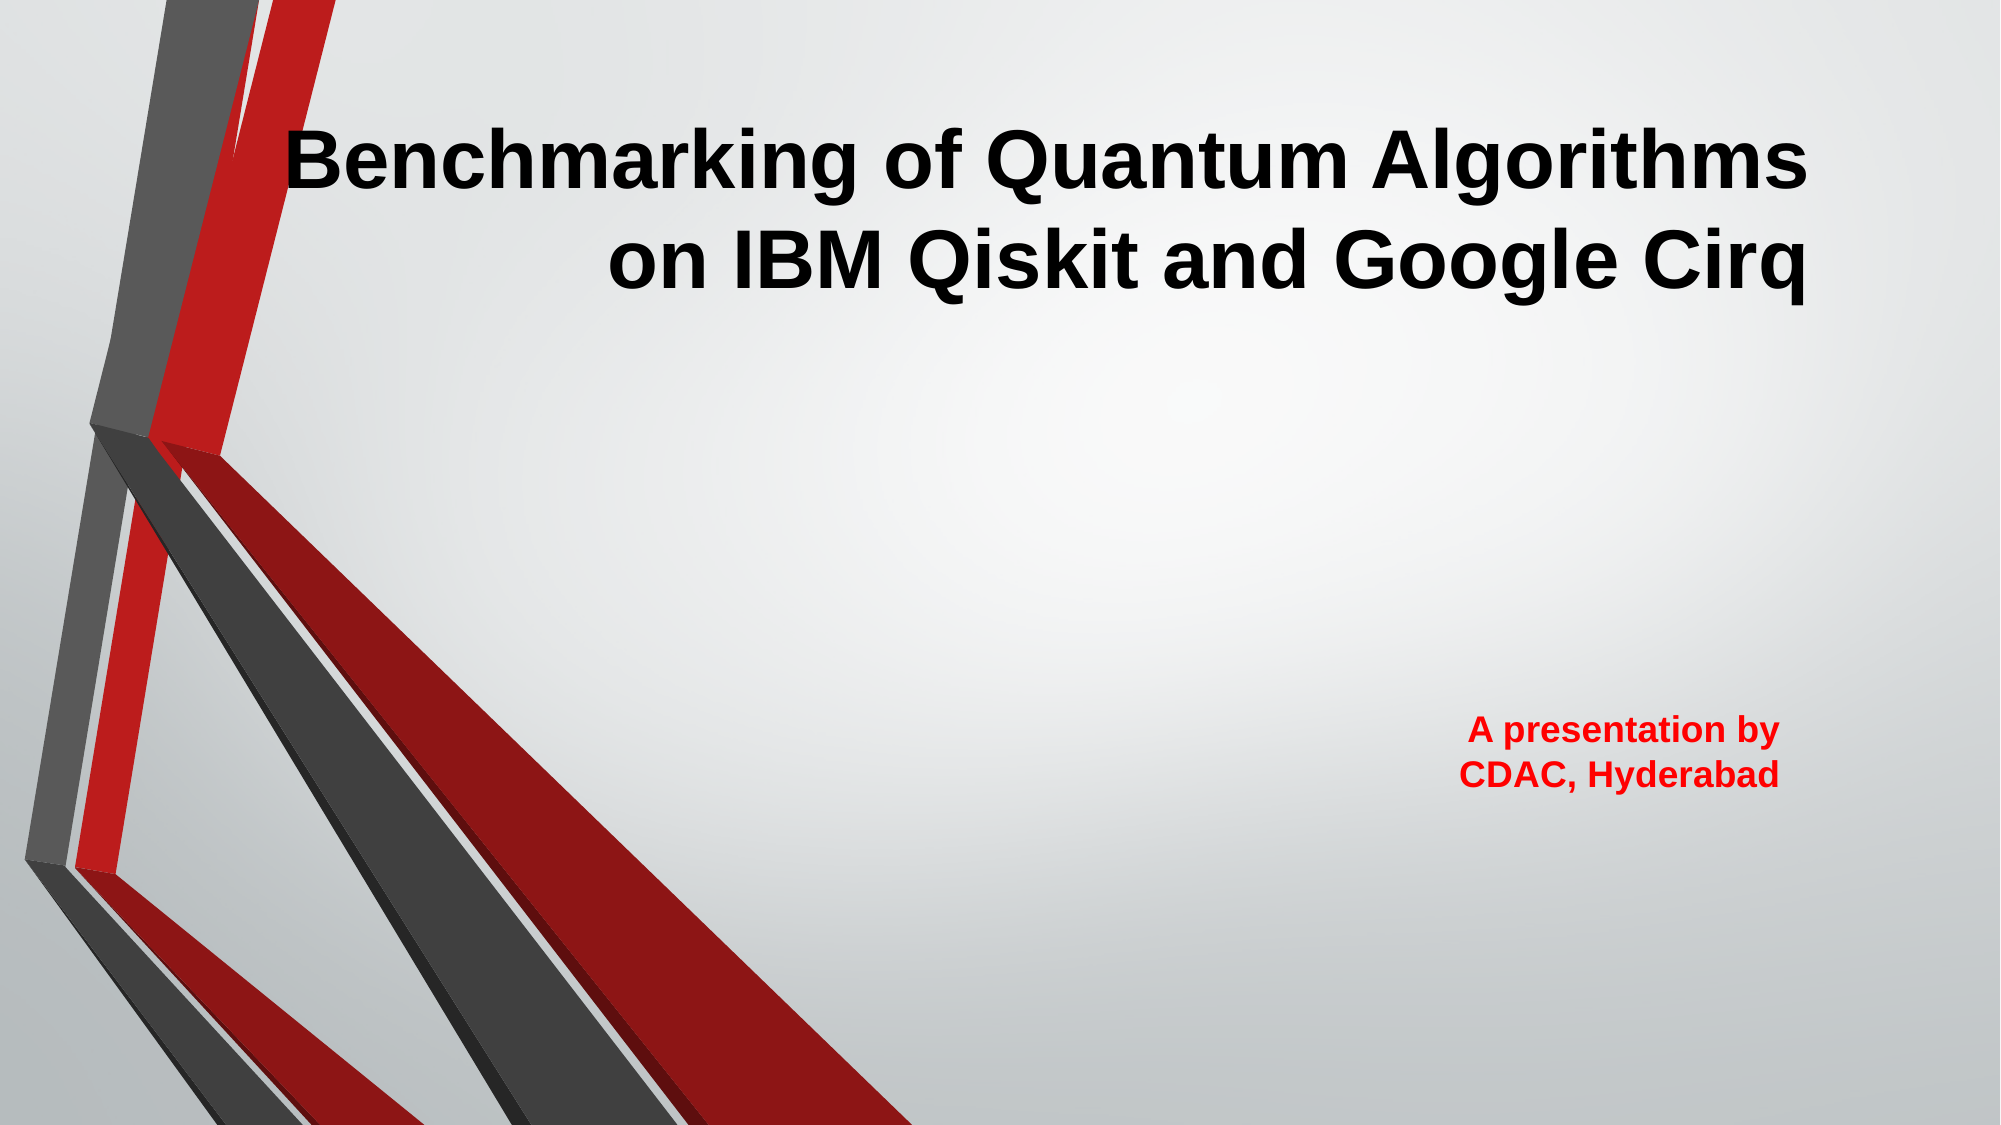

# Benchmarking of Quantum Algorithms on IBM Qiskit and Google Cirq
A presentation by CDAC, Hyderabad